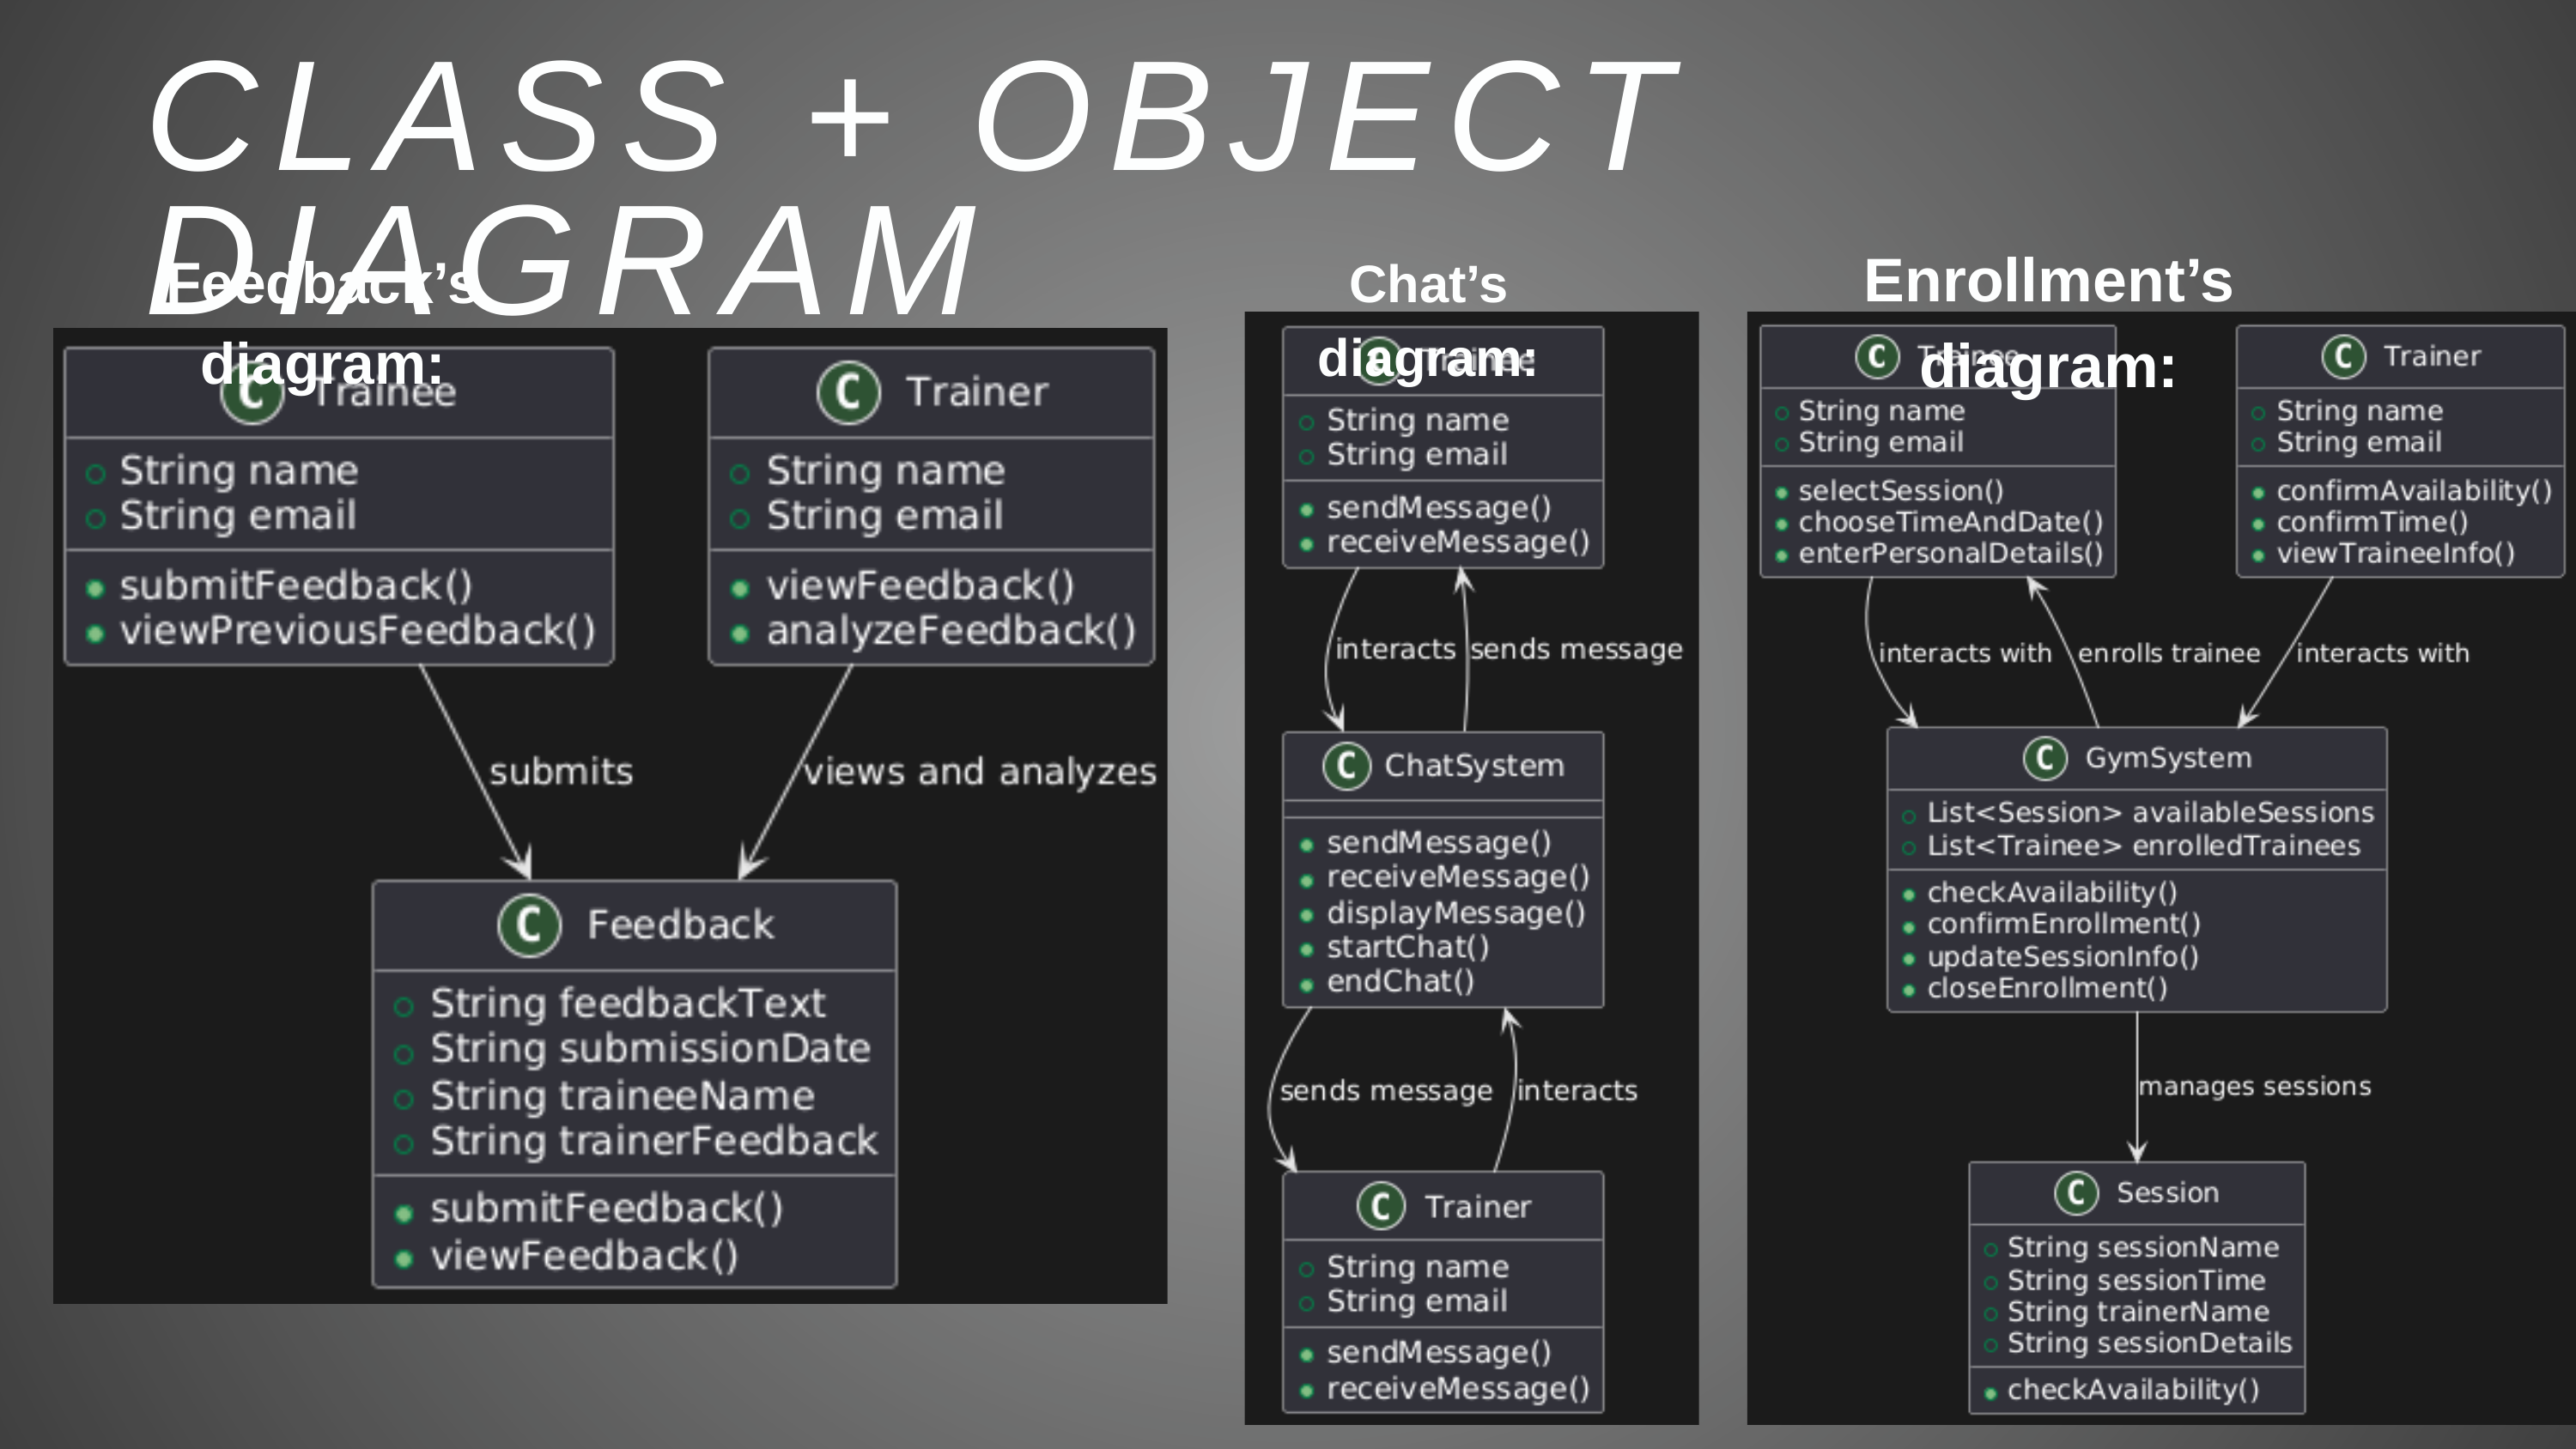

CLASS + OBJECT DIAGRAM
Enrollment’s diagram:
Feedback’s diagram:
Chat’s diagram: